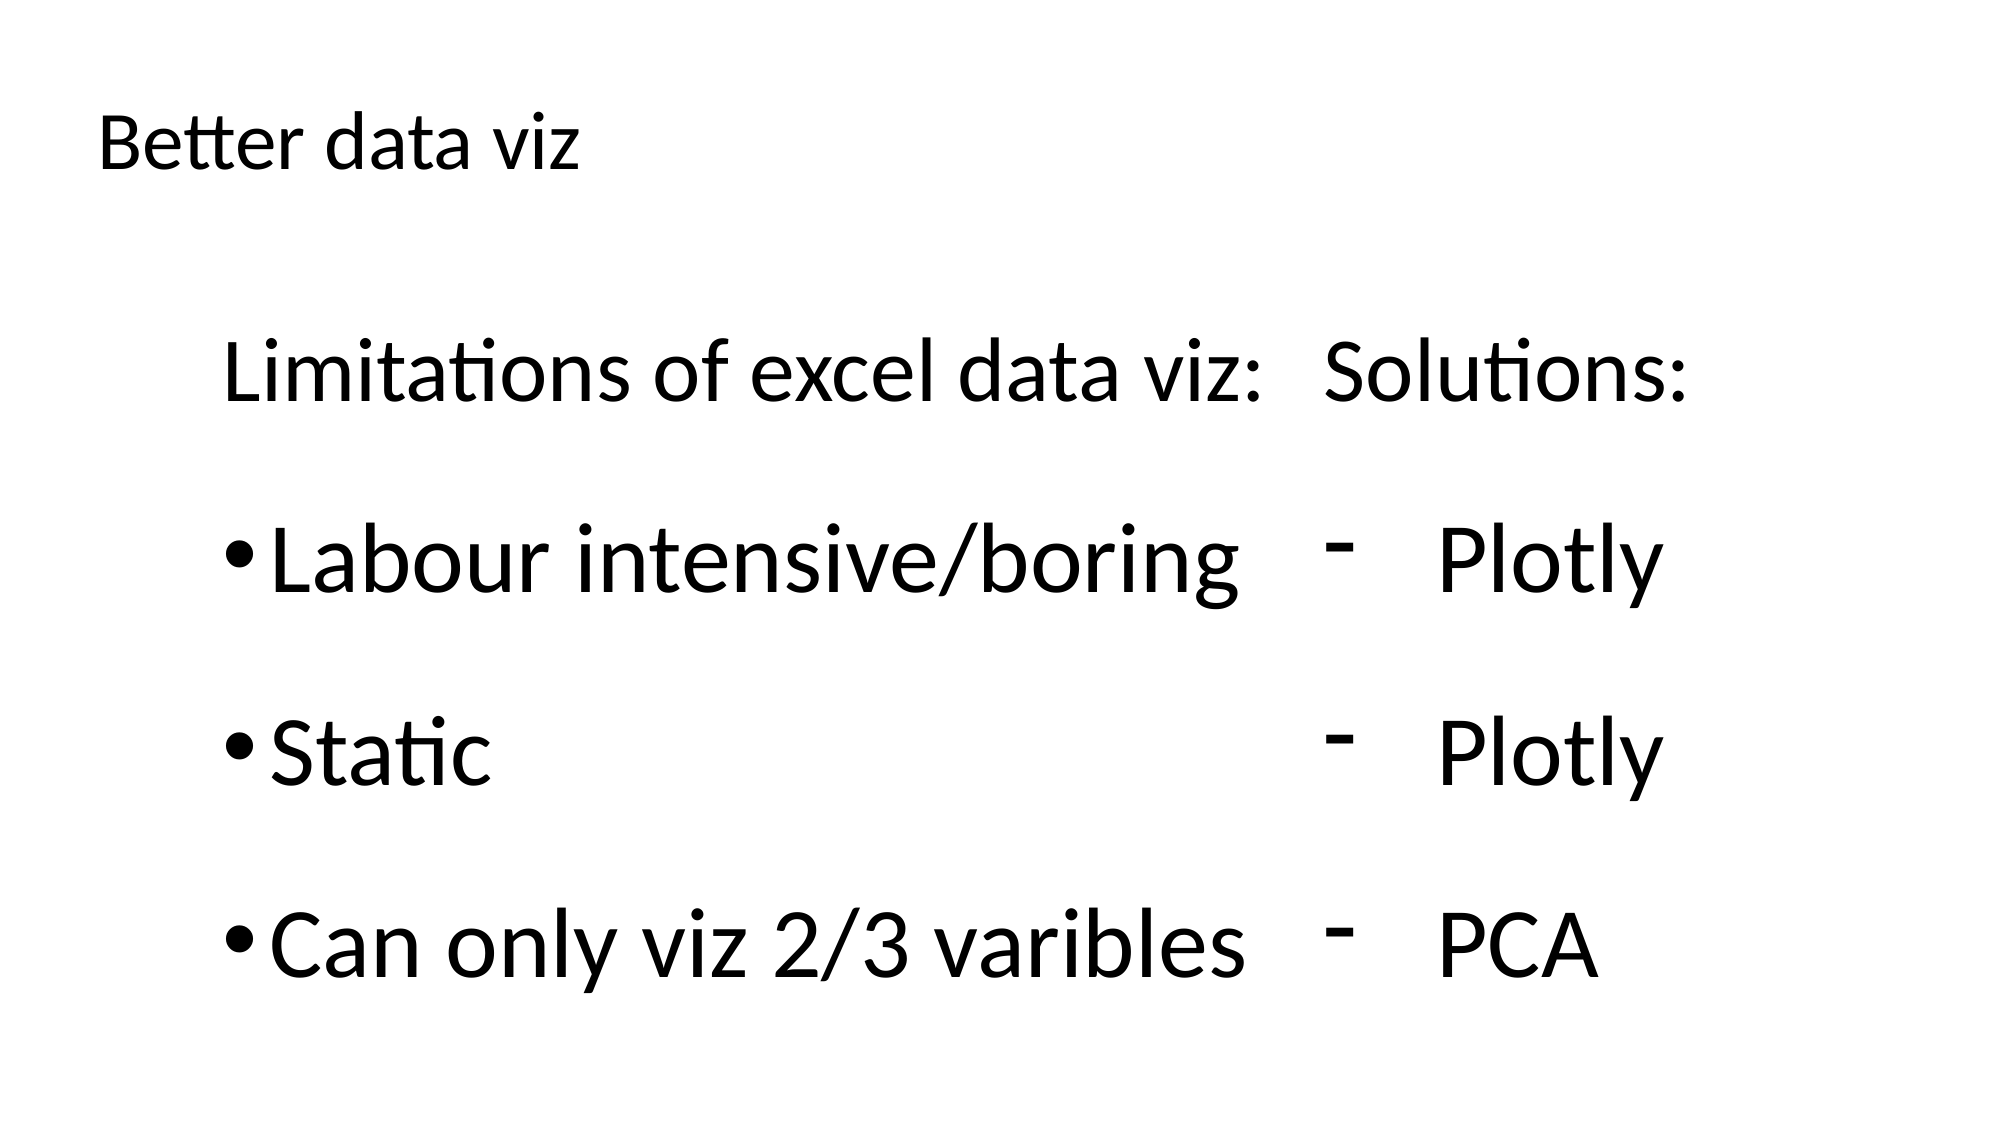

Better data viz
Limitations of excel data viz:
Labour intensive/boring
Static
Can only viz 2/3 varibles
Solutions:
Plotly
Plotly
PCA